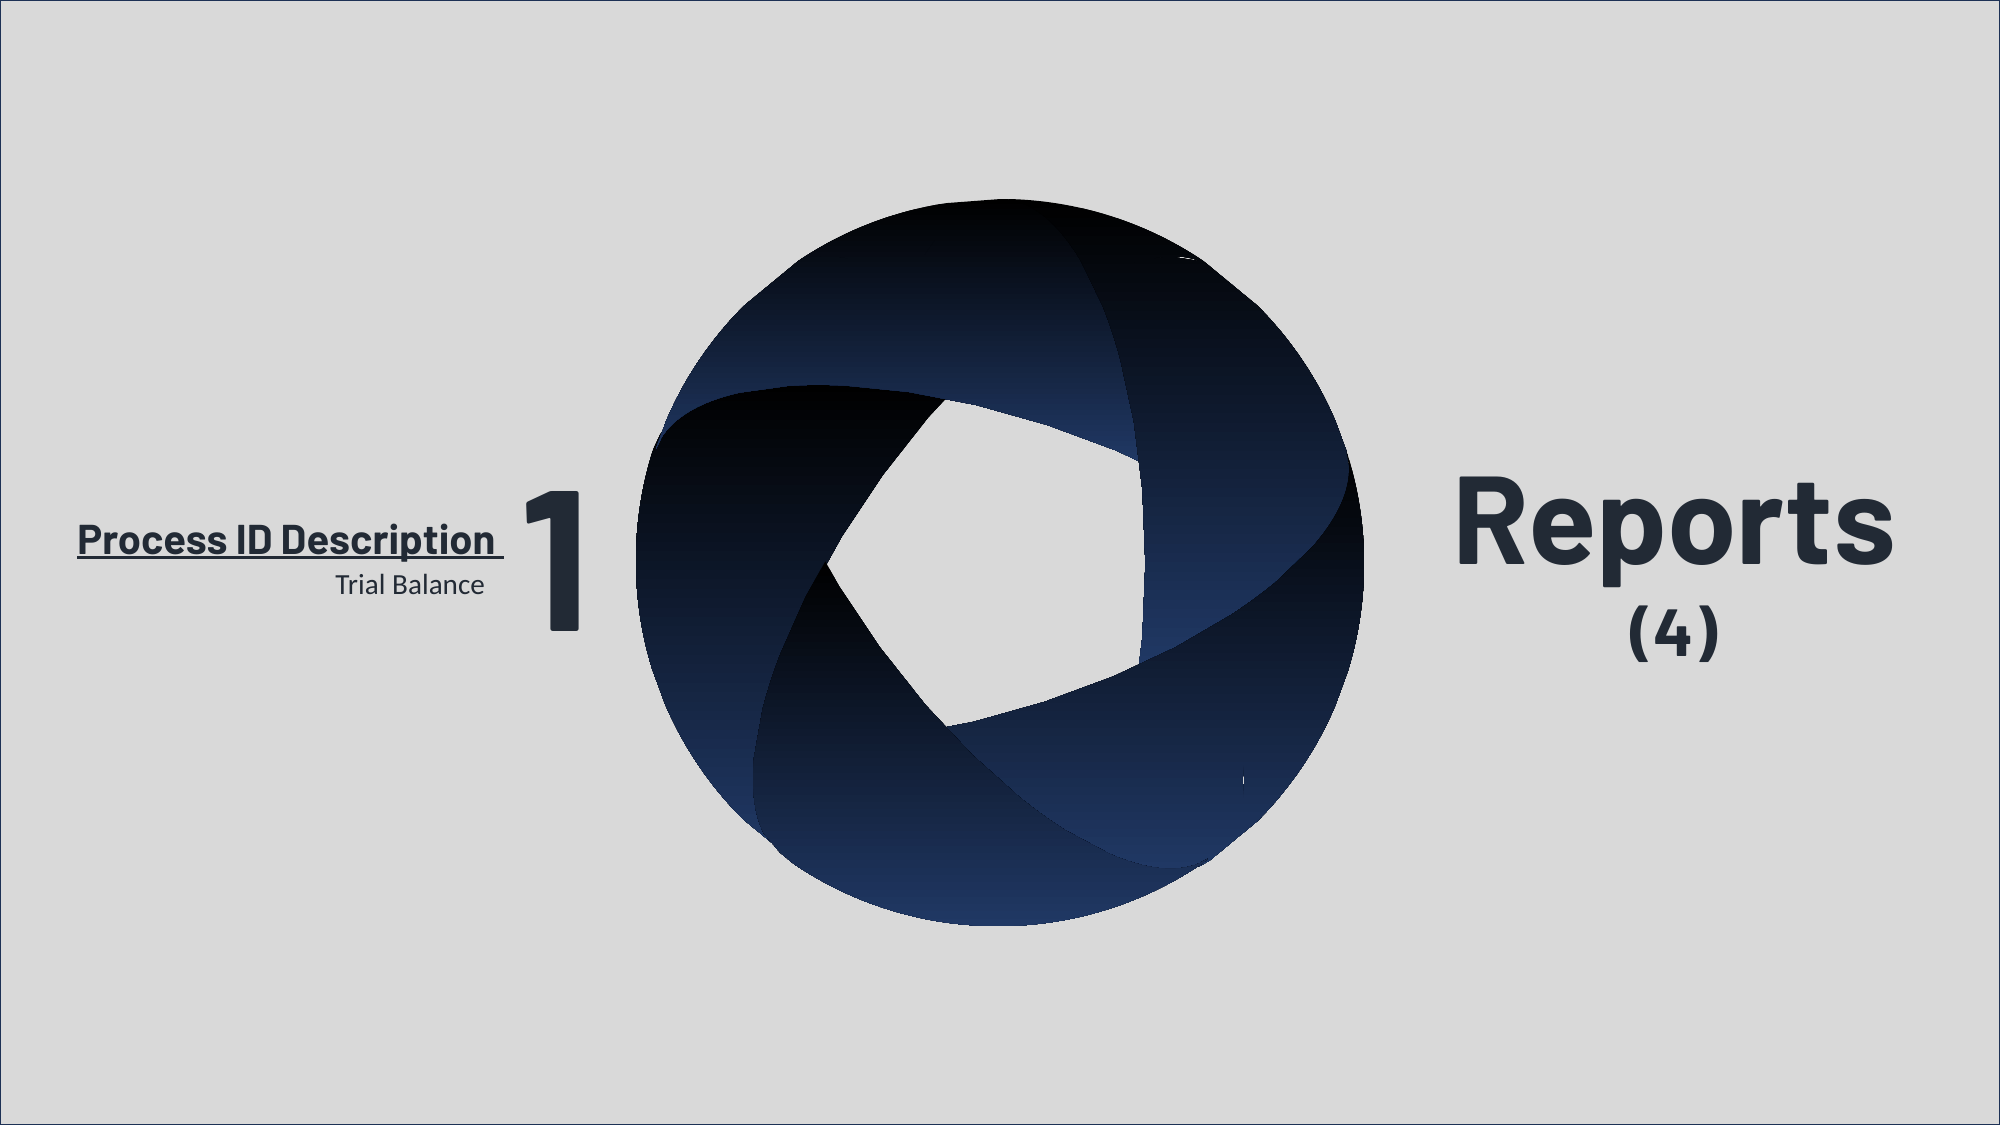

Process Description:
•   Steps:

1
Process ID Description
Trial Balance
Reports
(4)